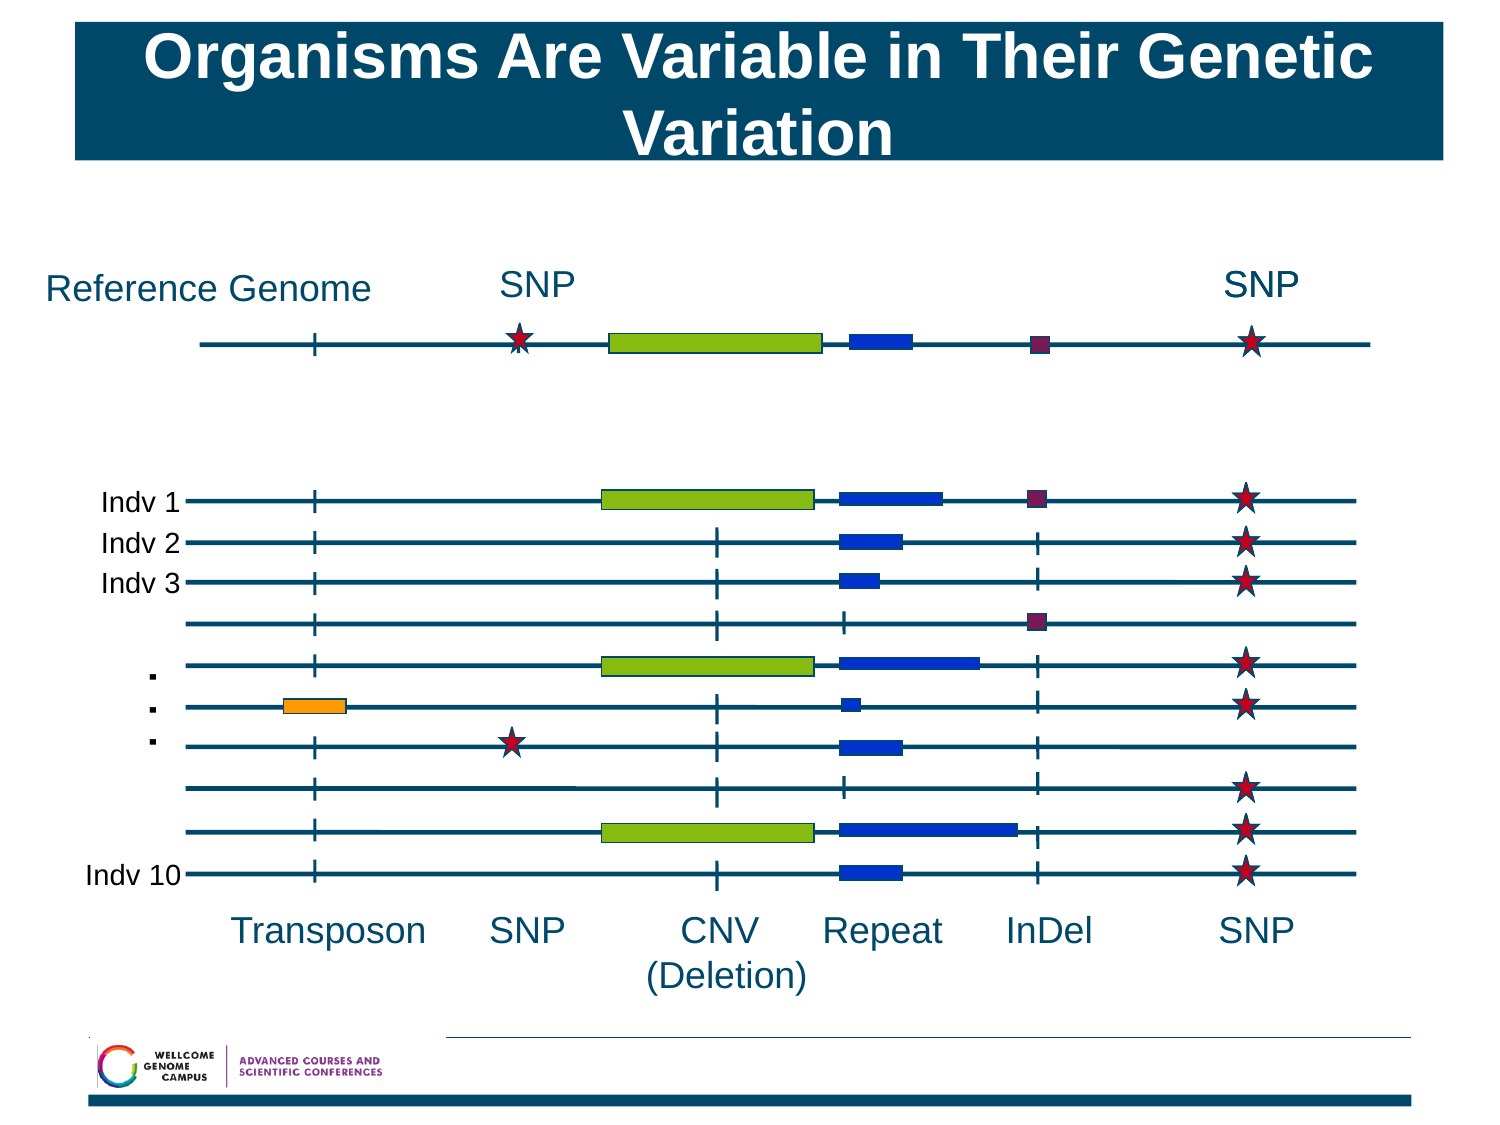

# Organisms Are Variable in Their Genetic Variation
SNP
SNP
SNP
Reference Genome

Indv 1

Indv 2

Indv 3

. . .

Indv 10

 Transposon      SNP           CNV      Repeat      InDel            SNP
		            (Deletion)